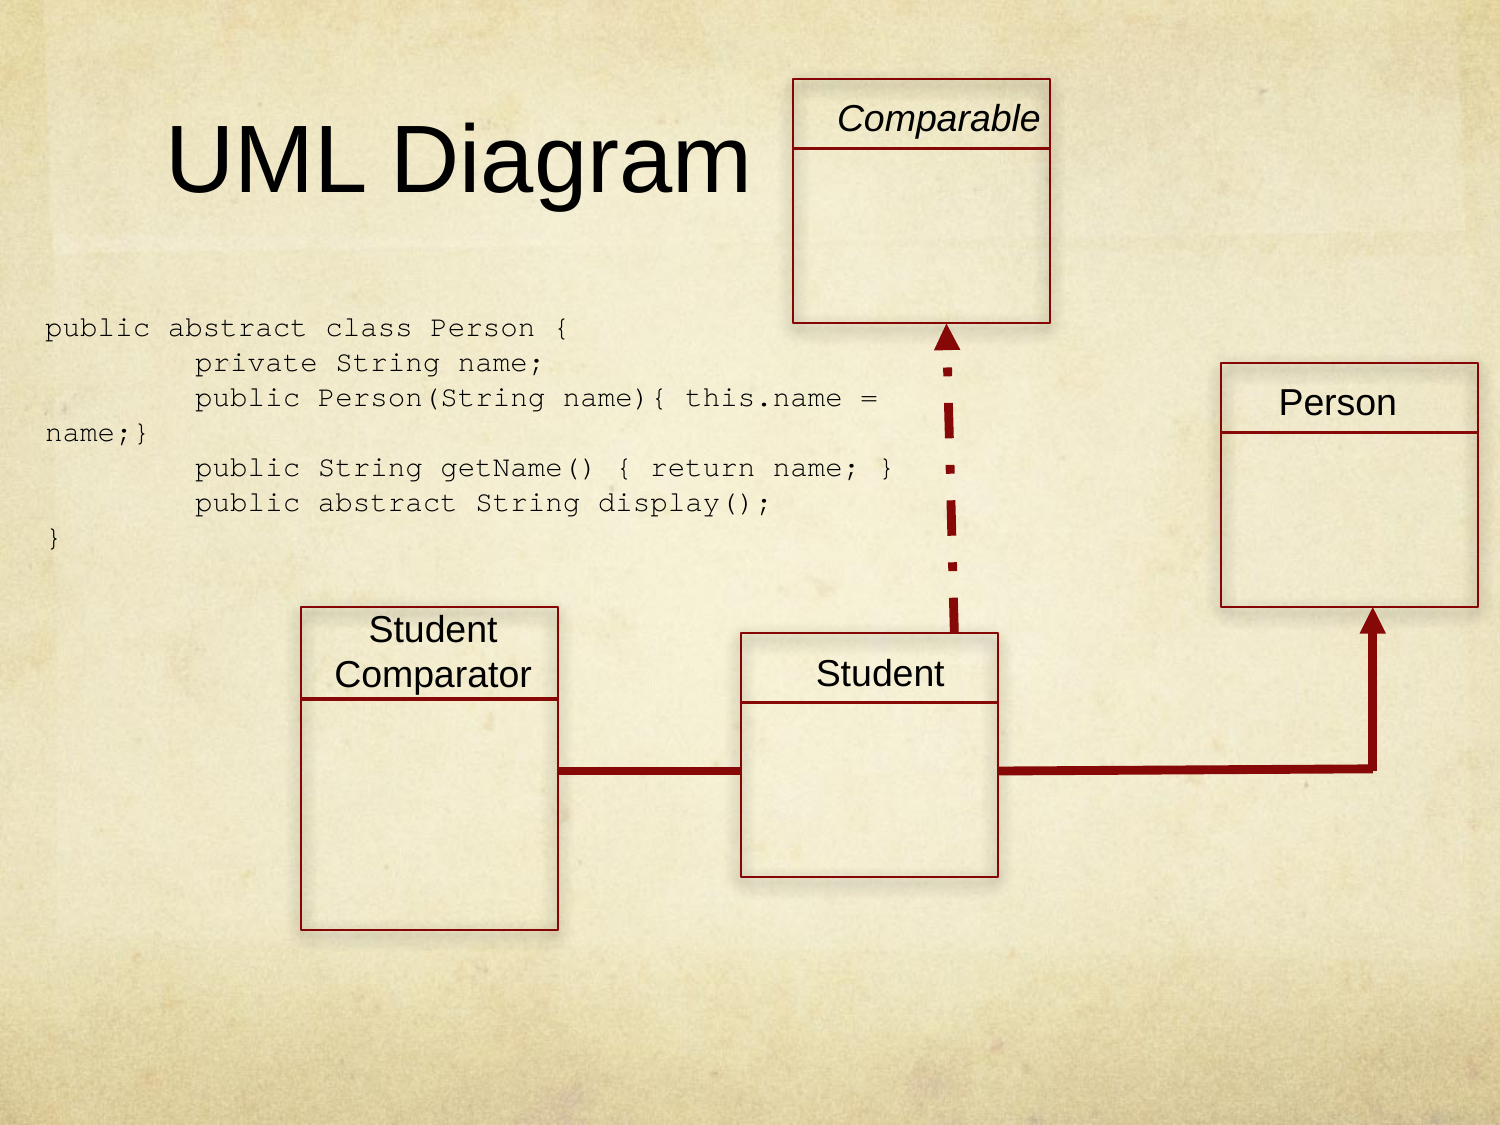

# UML Diagram
Comparable
public abstract class Person {
	private String name;
	public Person(String name){ this.name = name;}
	public String getName() { return name; }
	public abstract String display();
}

Person
Student
Comparator

Student